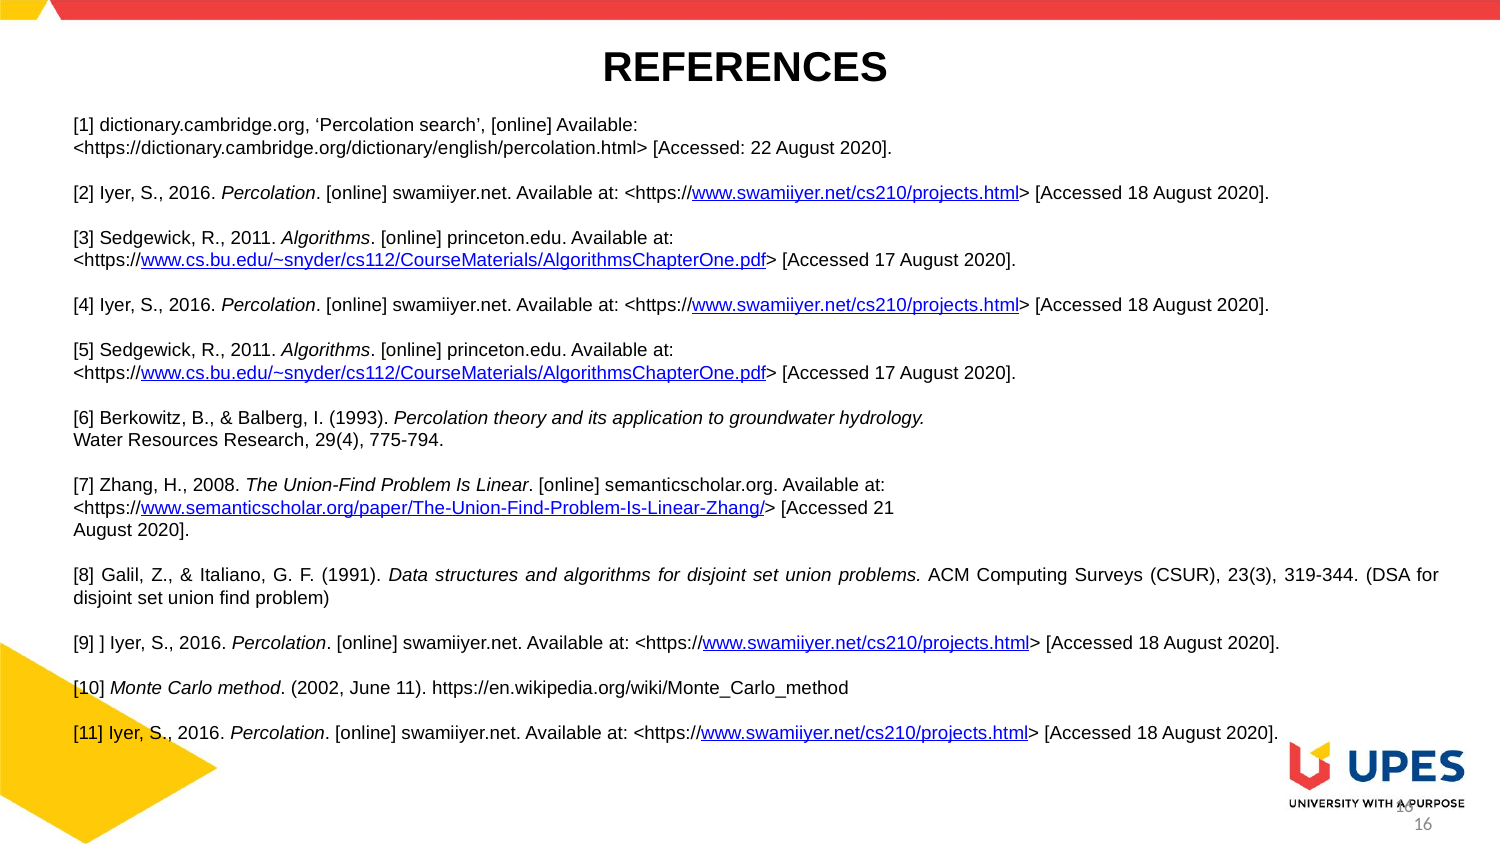

# REFERENCES
[1] dictionary.cambridge.org, ‘Percolation search’, [online] Available:
<https://dictionary.cambridge.org/dictionary/english/percolation.html> [Accessed: 22 August 2020].

[2] Iyer, S., 2016. Percolation. [online] swamiiyer.net. Available at: <https://www.swamiiyer.net/cs210/projects.html> [Accessed 18 August 2020].

[3] Sedgewick, R., 2011. Algorithms. [online] princeton.edu. Available at:
<https://www.cs.bu.edu/~snyder/cs112/CourseMaterials/AlgorithmsChapterOne.pdf> [Accessed 17 August 2020].

[4] Iyer, S., 2016. Percolation. [online] swamiiyer.net. Available at: <https://www.swamiiyer.net/cs210/projects.html> [Accessed 18 August 2020].

[5] Sedgewick, R., 2011. Algorithms. [online] princeton.edu. Available at:
<https://www.cs.bu.edu/~snyder/cs112/CourseMaterials/AlgorithmsChapterOne.pdf> [Accessed 17 August 2020].

[6] Berkowitz, B., & Balberg, I. (1993). Percolation theory and its application to groundwater hydrology.
Water Resources Research, 29(4), 775-794.

[7] Zhang, H., 2008. The Union-Find Problem Is Linear. [online] semanticscholar.org. Available at:
<https://www.semanticscholar.org/paper/The-Union-Find-Problem-Is-Linear-Zhang/> [Accessed 21
August 2020].

[8] Galil, Z., & Italiano, G. F. (1991). Data structures and algorithms for disjoint set union problems. ACM Computing Surveys (CSUR), 23(3), 319-344. (DSA for disjoint set union find problem)

[9] ] Iyer, S., 2016. Percolation. [online] swamiiyer.net. Available at: <https://www.swamiiyer.net/cs210/projects.html> [Accessed 18 August 2020].

[10] Monte Carlo method. (2002, June 11). https://en.wikipedia.org/wiki/Monte_Carlo_method

[11] Iyer, S., 2016. Percolation. [online] swamiiyer.net. Available at: <https://www.swamiiyer.net/cs210/projects.html> [Accessed 18 August 2020].

16